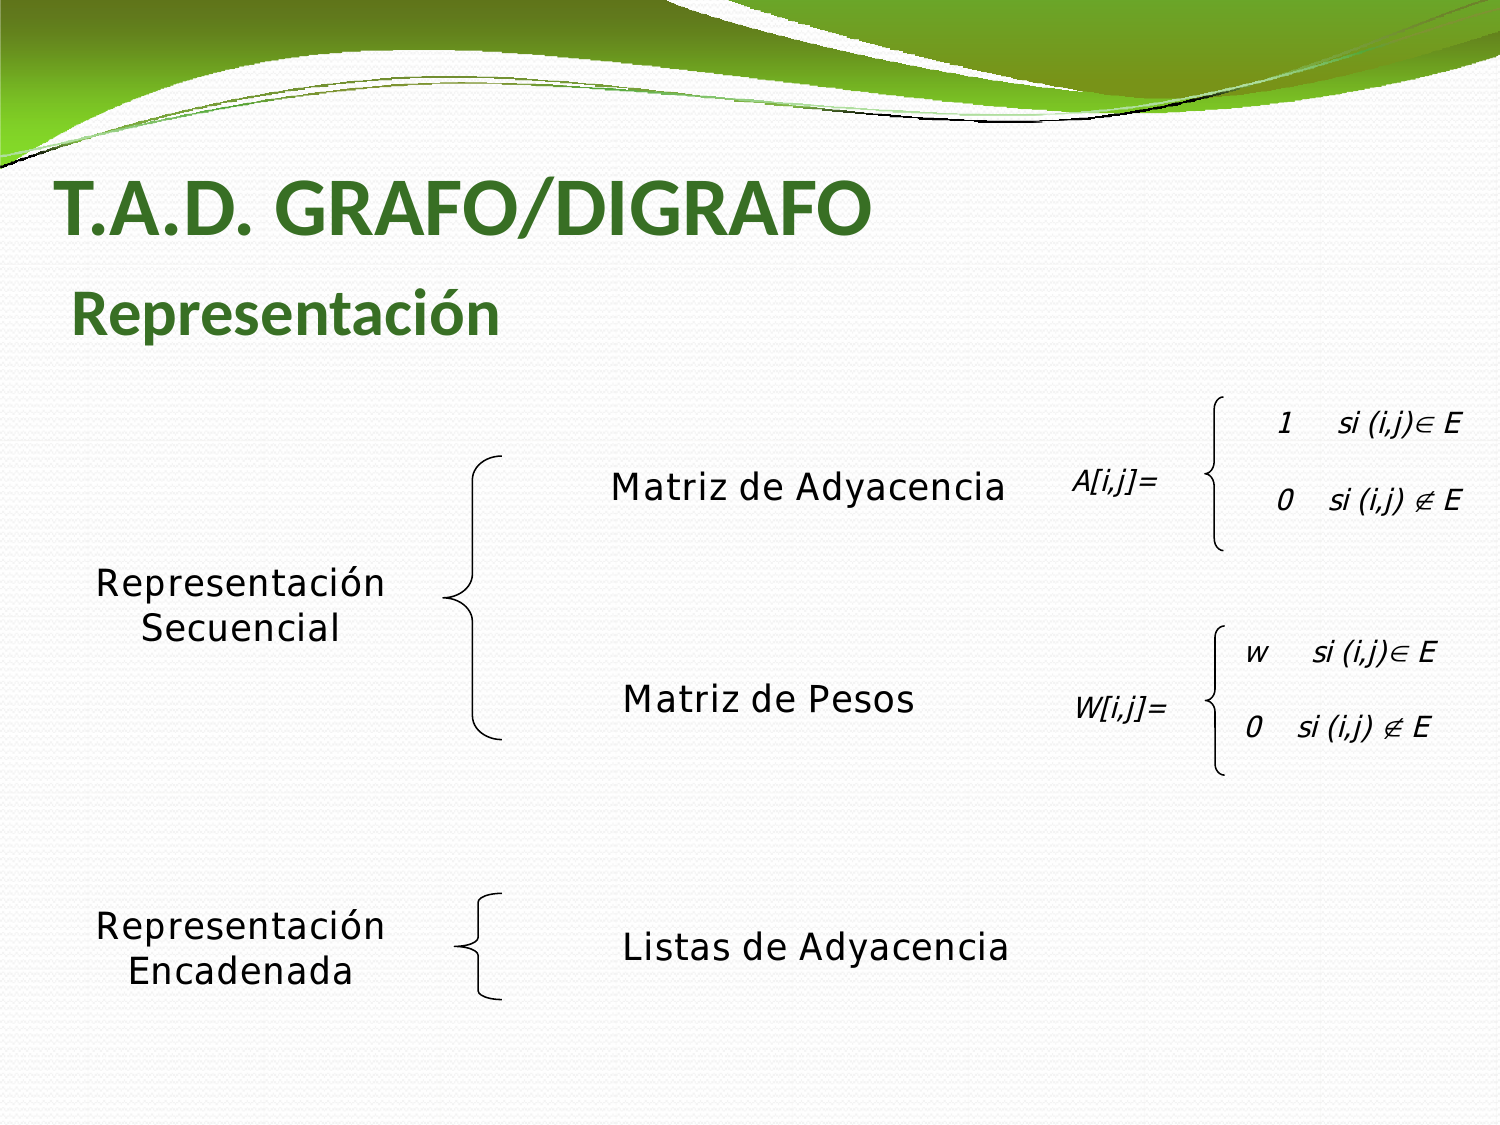

# T.A.D. GRAFO/DIGRAFO Representación

1     si (i,j)∈ E

A[i,j]=
0    si (i,j) ∉ E

Matriz de Adyacencia

Representación Secuencial

w     si (i,j)∈ E

W[i,j]=
0    si (i,j) ∉ E

Matriz de Pesos

Representación Encadenada
Listas de Adyacencia